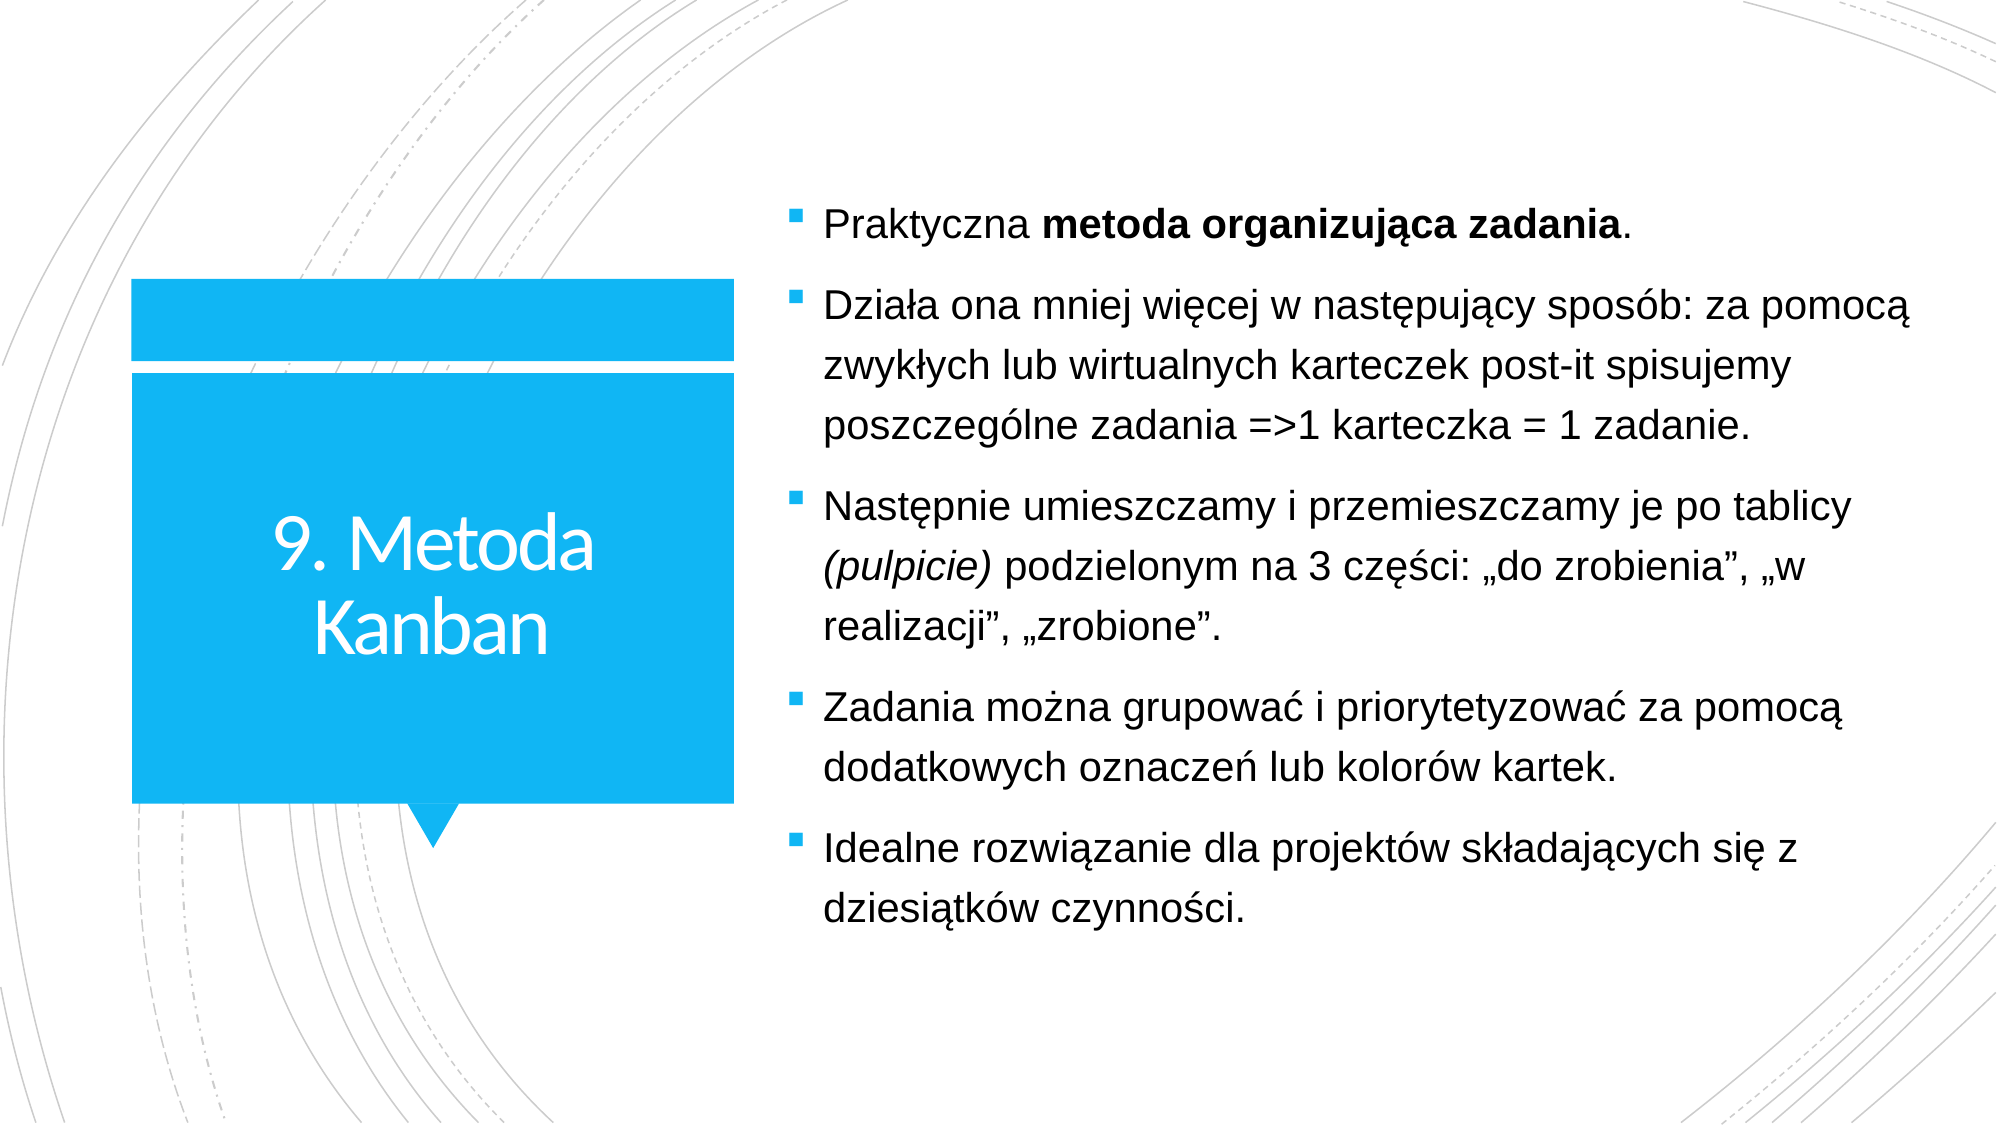

Praktyczna metoda organizująca zadania.
Działa ona mniej więcej w następujący sposób: za pomocą zwykłych lub wirtualnych karteczek post-it spisujemy poszczególne zadania =>1 karteczka = 1 zadanie.
Następnie umieszczamy i przemieszczamy je po tablicy (pulpicie) podzielonym na 3 części: „do zrobienia”, „w realizacji”, „zrobione”.
Zadania można grupować i priorytetyzować za pomocą dodatkowych oznaczeń lub kolorów kartek.
Idealne rozwiązanie dla projektów składających się z dziesiątków czynności.
# 9. Metoda Kanban